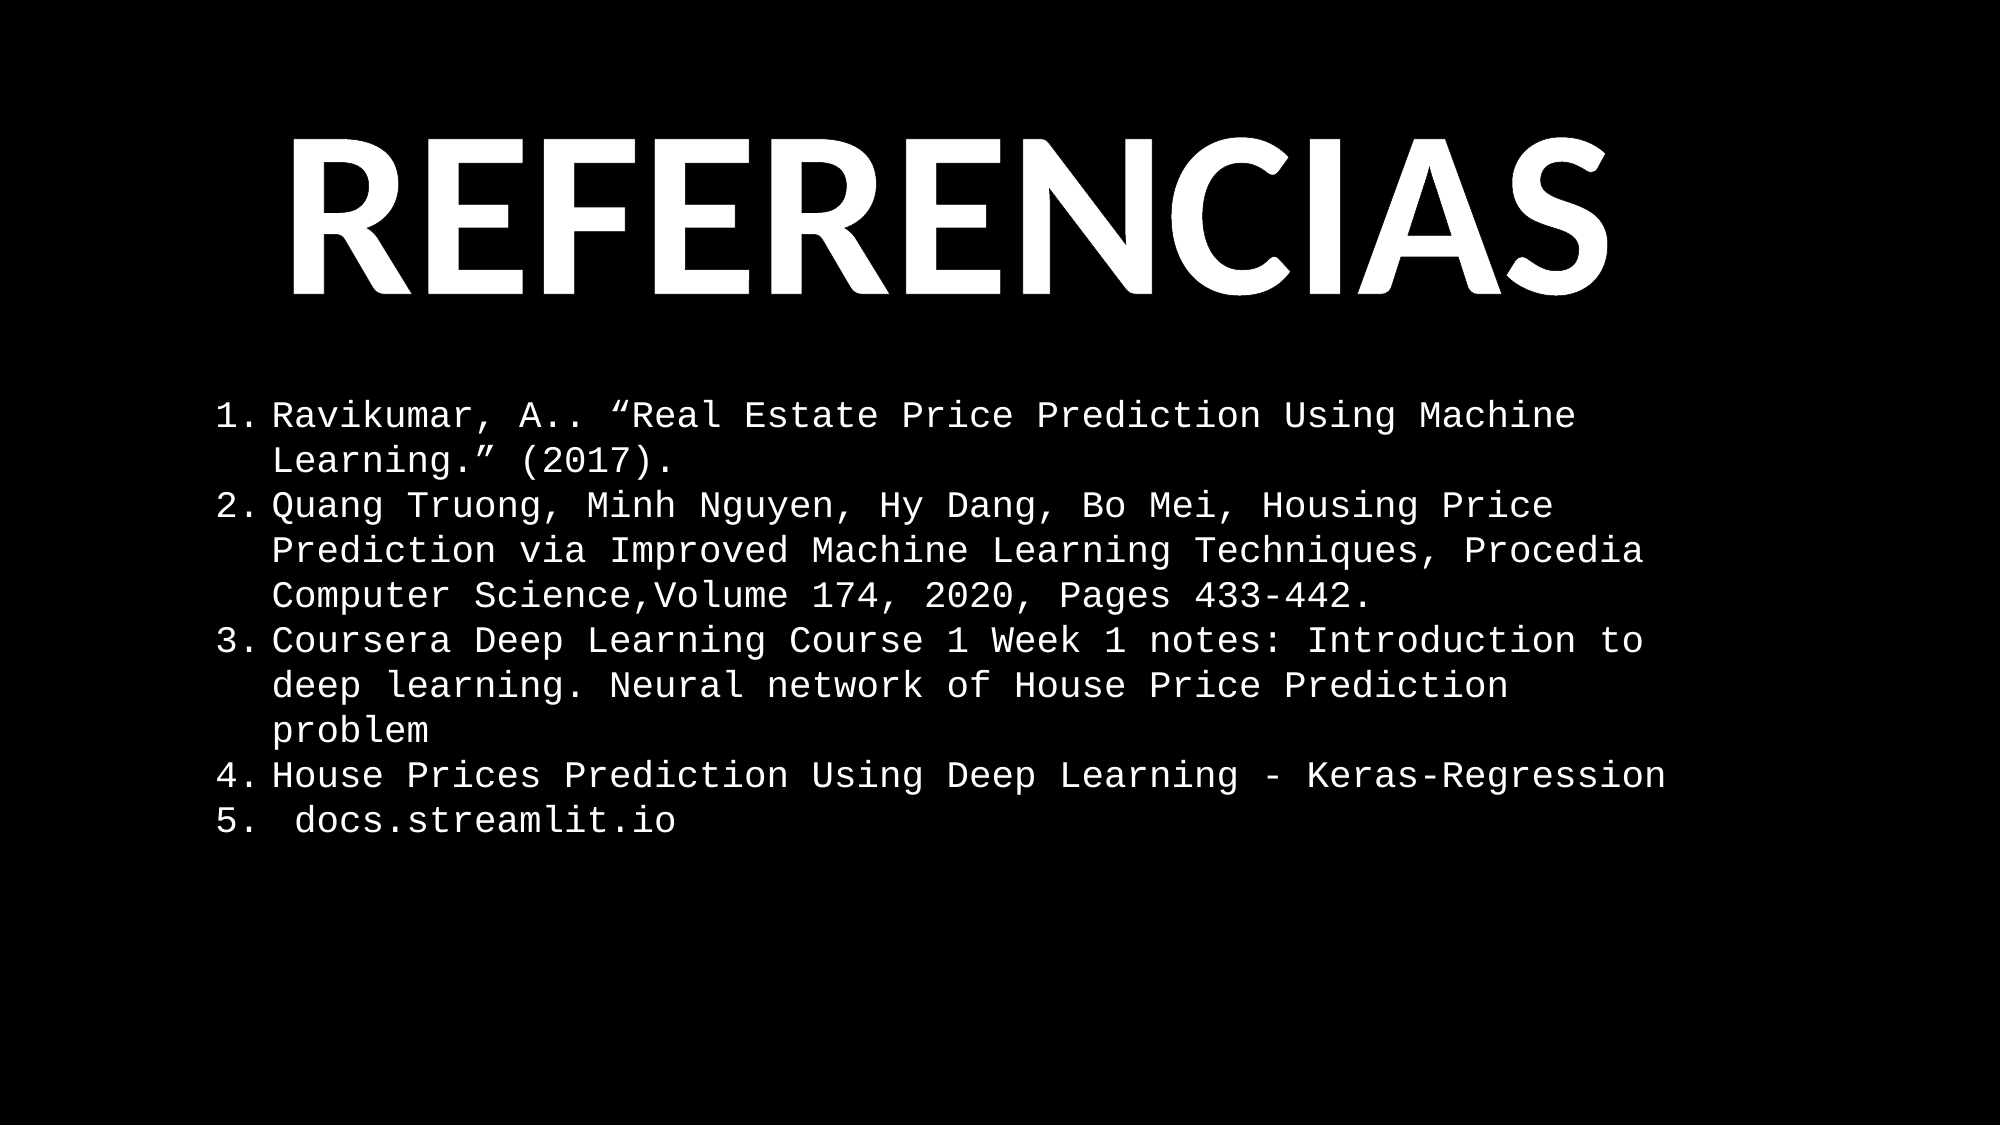

REFERENCIAS
Ravikumar, A.. “Real Estate Price Prediction Using Machine Learning.” (2017).
Quang Truong, Minh Nguyen, Hy Dang, Bo Mei, Housing Price Prediction via Improved Machine Learning Techniques, Procedia Computer Science,Volume 174, 2020, Pages 433-442.
Coursera Deep Learning Course 1 Week 1 notes: Introduction to deep learning. Neural network of House Price Prediction problem
House Prices Prediction Using Deep Learning - Keras-Regression
 docs.streamlit.io